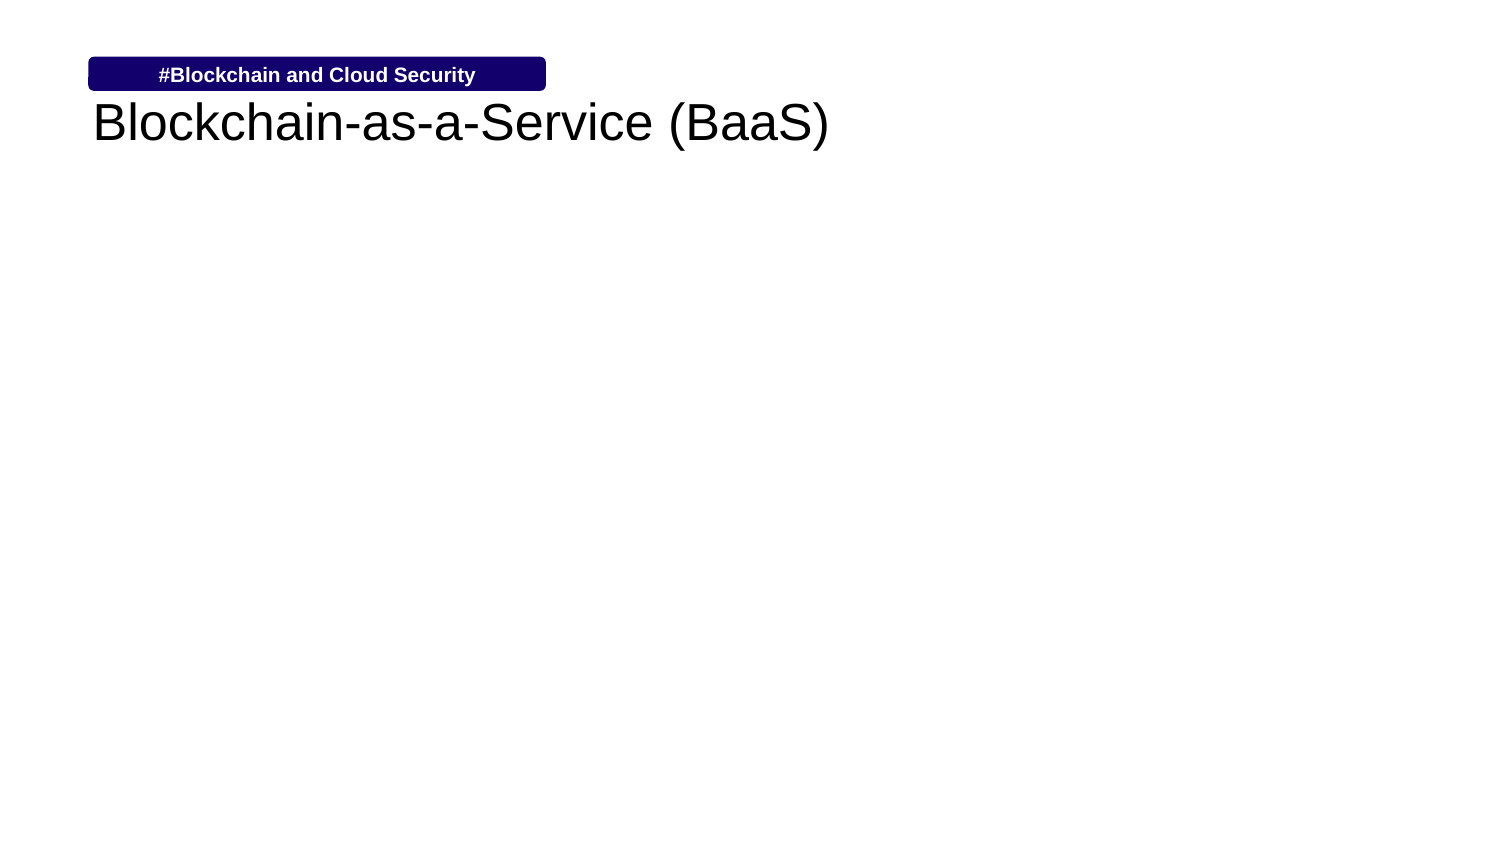

#Blockchain and Cloud Security
# Blockchain-as-a-Service (BaaS)